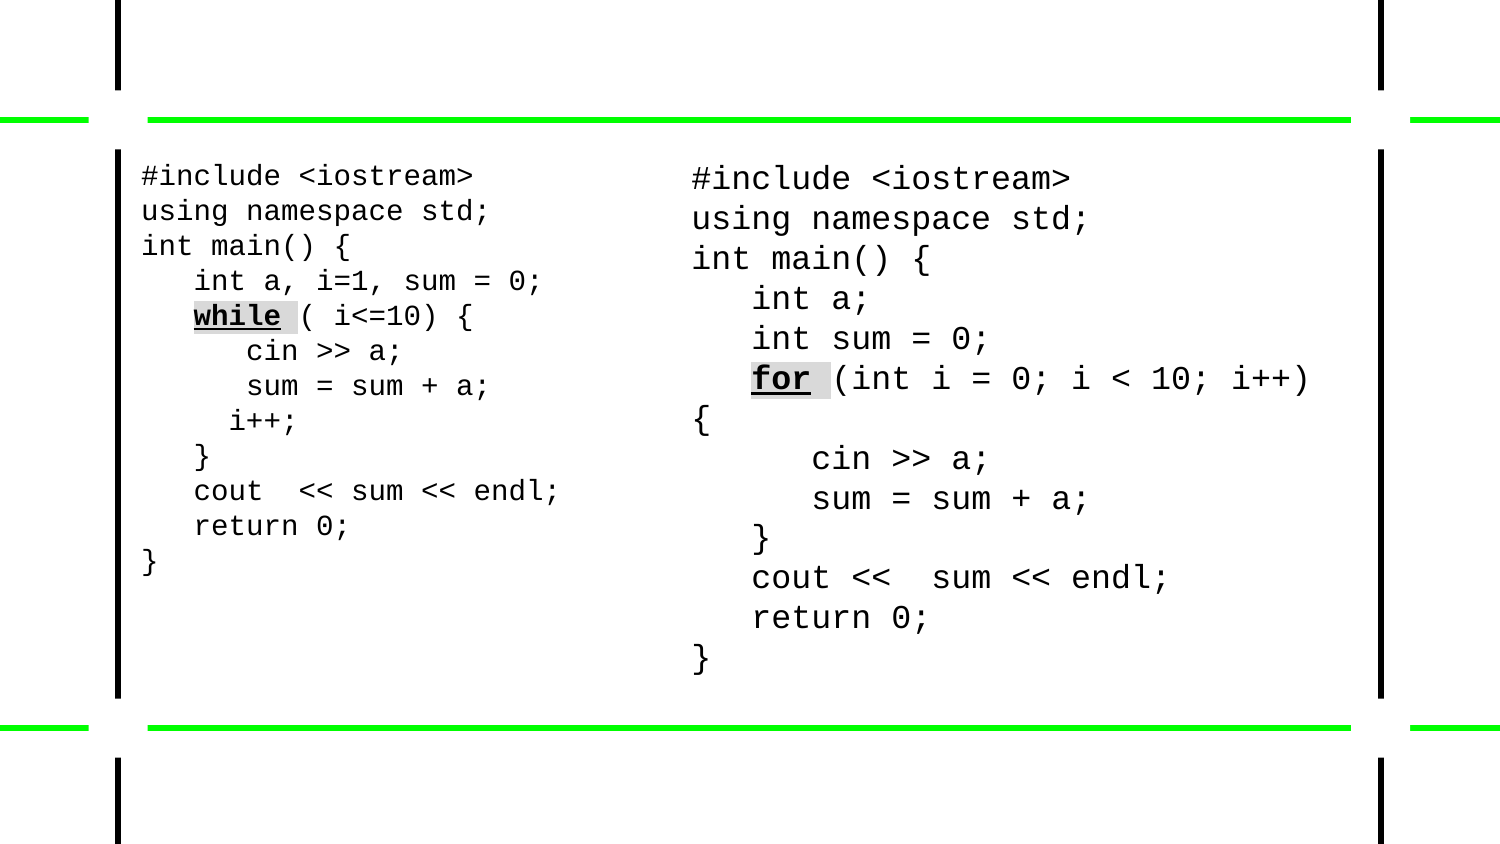

#include <iostream>
using namespace std;
int main() {
   int a, i=1, sum = 0;
   while ( i<=10) {
      cin >> a;
      sum = sum + a;
     i++;
   }
   cout  << sum << endl;
   return 0;
}

#include <iostream>
using namespace std;
int main() {
   int a;
   int sum = 0;
   for (int i = 0; i < 10; i++)
{
      cin >> a;
      sum = sum + a;
   }
   cout <<  sum << endl;
   return 0;
}